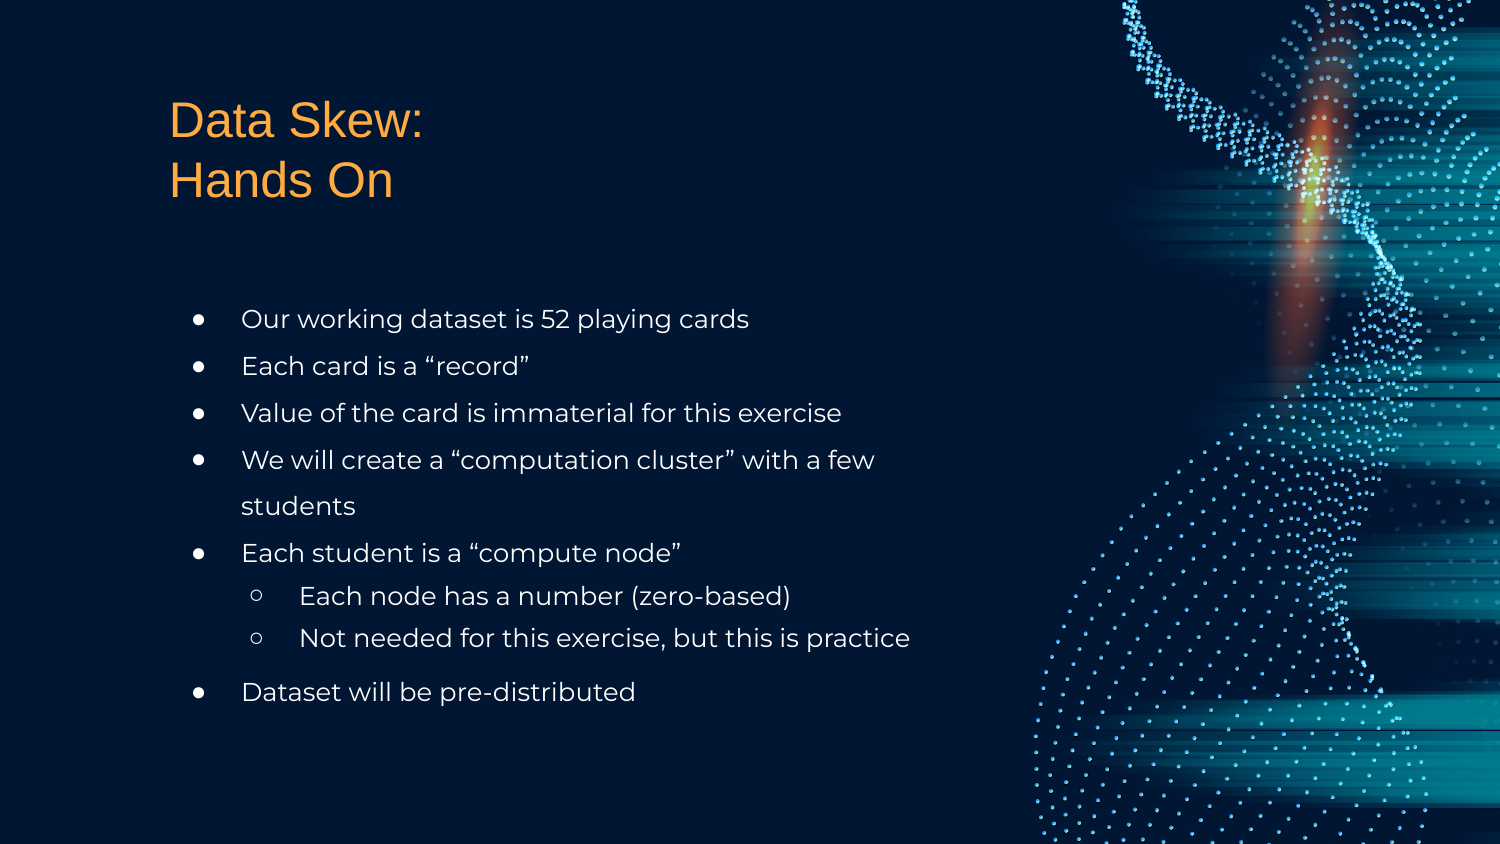

# Data Skew: Hands On
Our working dataset is 52 playing cards
Each card is a “record”
Value of the card is immaterial for this exercise
We will create a “computation cluster” with a few students
Each student is a “compute node”
Each node has a number (zero-based)
Not needed for this exercise, but this is practice
Dataset will be pre-distributed